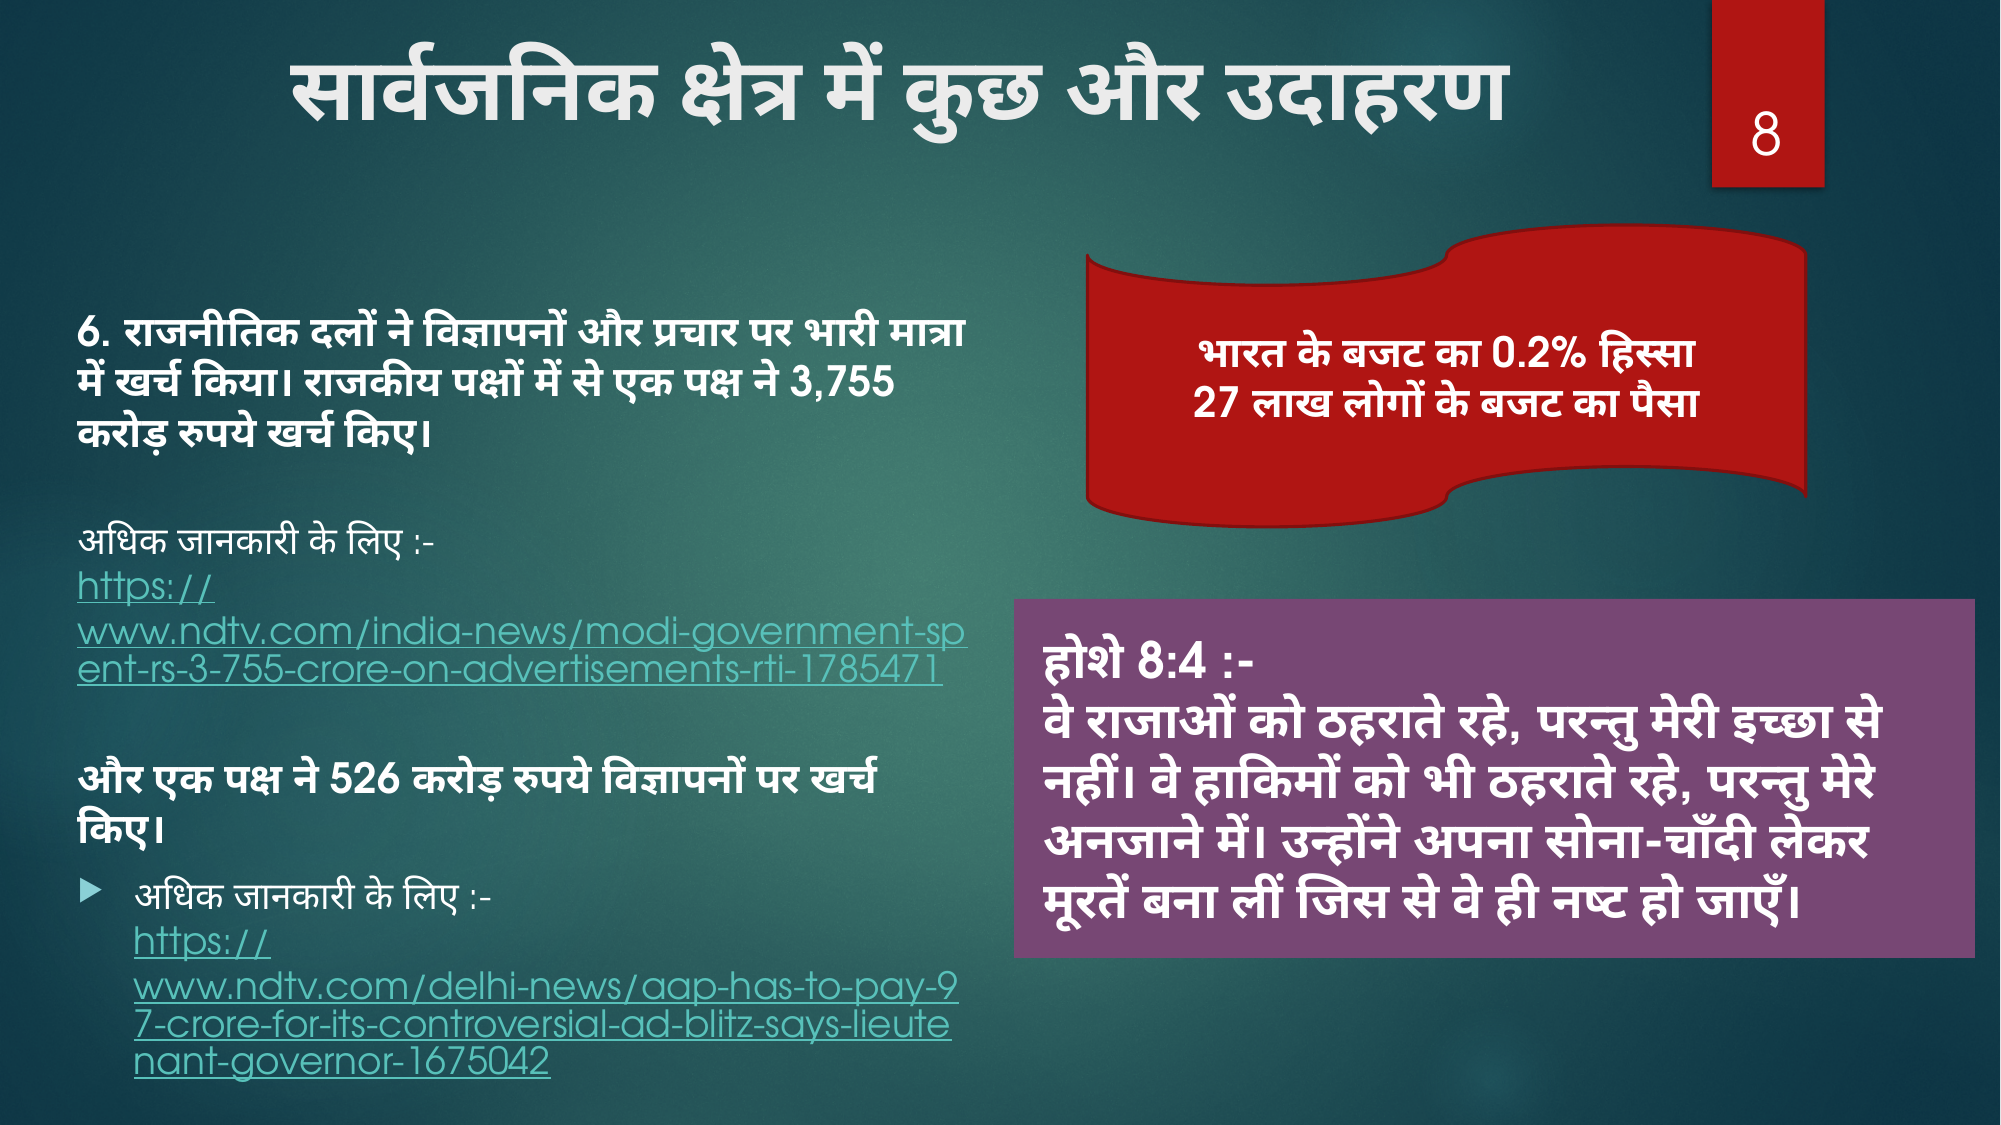

# सार्वजनिक क्षेत्र में कुछ और उदाहरण
8
6. राजनीतिक दलों ने विज्ञापनों और प्रचार पर भारी मात्रा में खर्च किया। राजकीय पक्षों में से एक पक्ष ने 3,755 करोड़ रुपये खर्च किए।

अधिक जानकारी के लिए :-
https://www.ndtv.com/india-news/modi-government-spent-rs-3-755-crore-on-advertisements-rti-1785471

और एक पक्ष ने 526 करोड़ रुपये विज्ञापनों पर खर्च किए।
अधिक जानकारी के लिए :-
https://www.ndtv.com/delhi-news/aap-has-to-pay-97-crore-for-its-controversial-ad-blitz-says-lieutenant-governor-1675042
भारत के बजट का 0.2% हिस्सा
27 लाख लोगों के बजट का पैसा
होशे 8:4 :-
वे राजाओं को ठहराते रहे, परन्तु मेरी इच्छा से नहीं। वे हाकिमों को भी ठहराते रहे, परन्तु मेरे अनजाने में। उन्होंने अपना सोना-चाँदी लेकर मूरतें बना लीं जिस से वे ही नष्‍ट हो जाएँ।